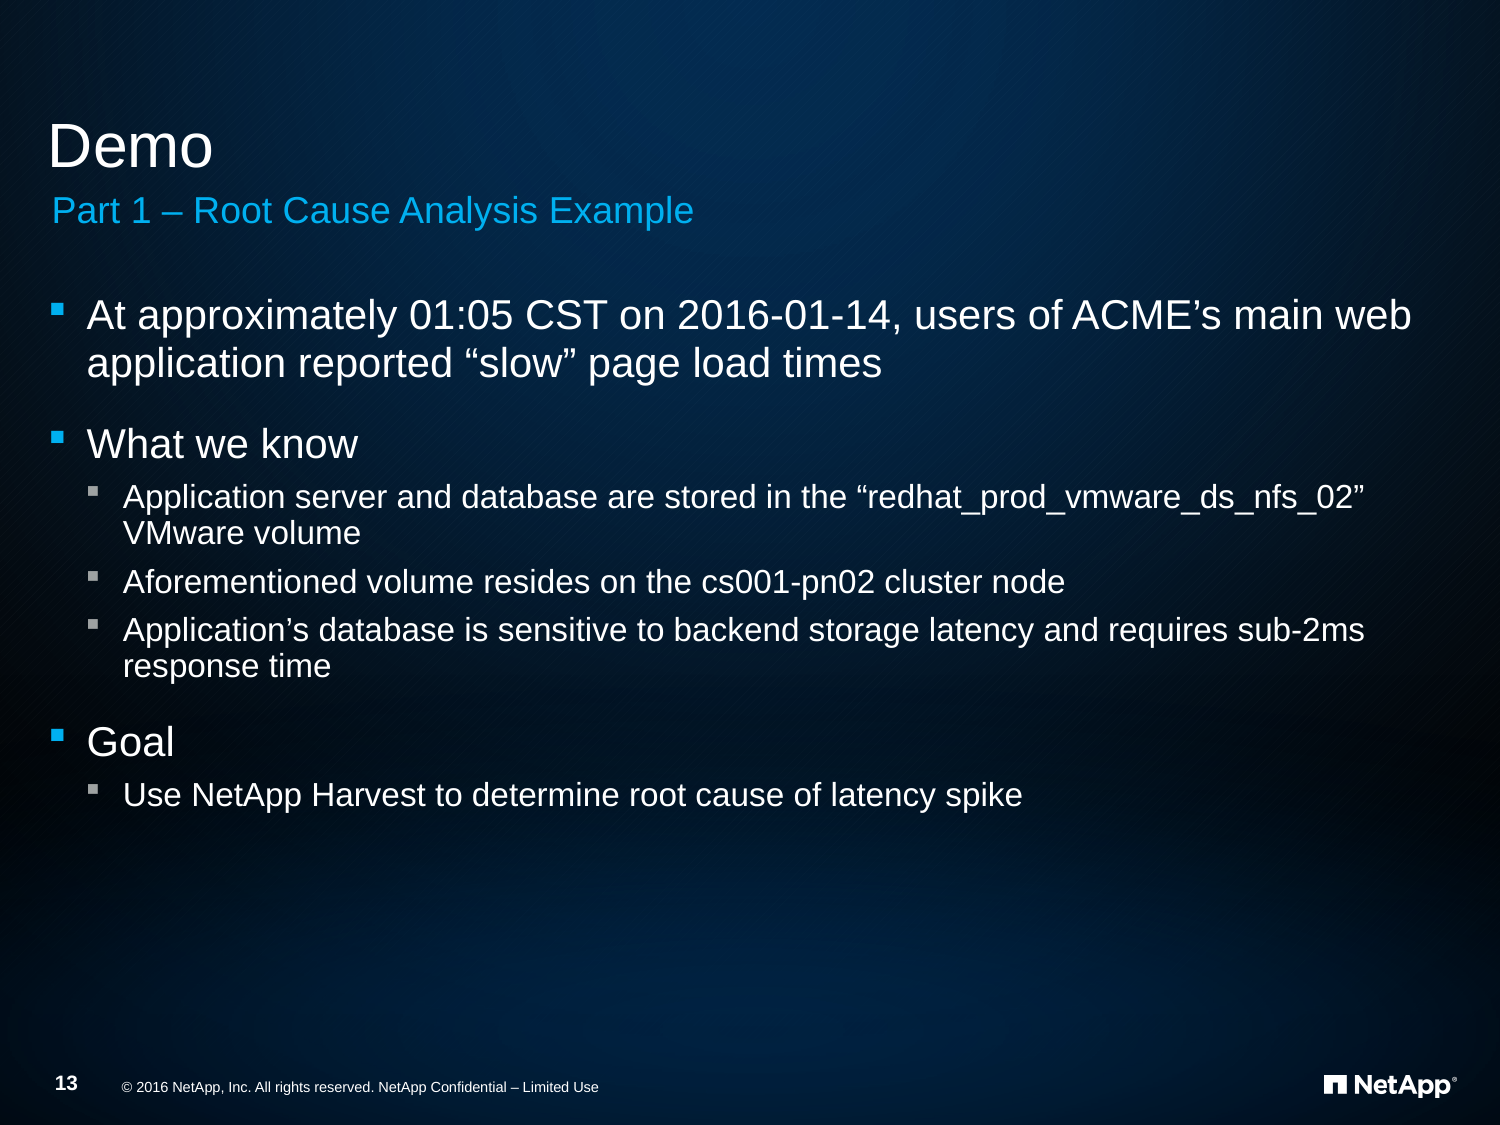

# Demo
Part 1 – Root Cause Analysis Example
At approximately 01:05 CST on 2016-01-14, users of ACME’s main web application reported “slow” page load times
What we know
Application server and database are stored in the “redhat_prod_vmware_ds_nfs_02” VMware volume
Aforementioned volume resides on the cs001-pn02 cluster node
Application’s database is sensitive to backend storage latency and requires sub-2ms response time
Goal
Use NetApp Harvest to determine root cause of latency spike

13
© 2016 NetApp, Inc. All rights reserved. NetApp Confidential – Limited Use